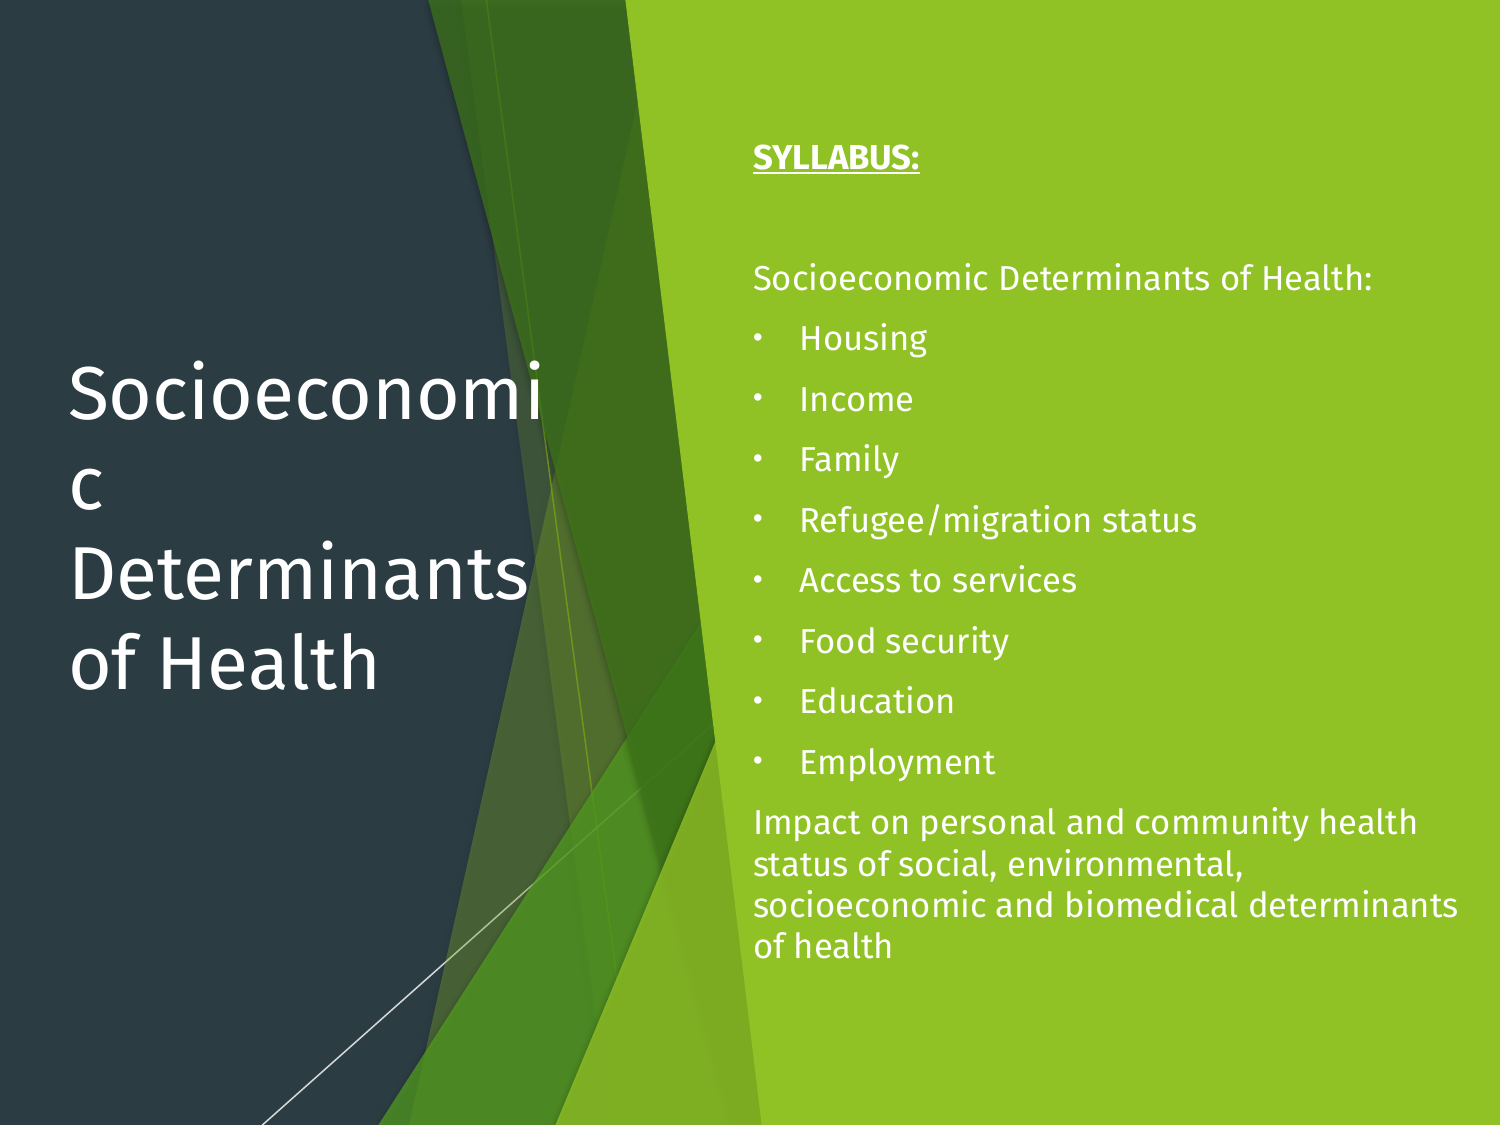

# Socioeconomic Determinants of Health
SYLLABUS:

Socioeconomic Determinants of Health:
Housing
Income
Family
Refugee/migration status
Access to services
Food security
Education
Employment
Impact on personal and community health status of social, environmental, socioeconomic and biomedical determinants of health